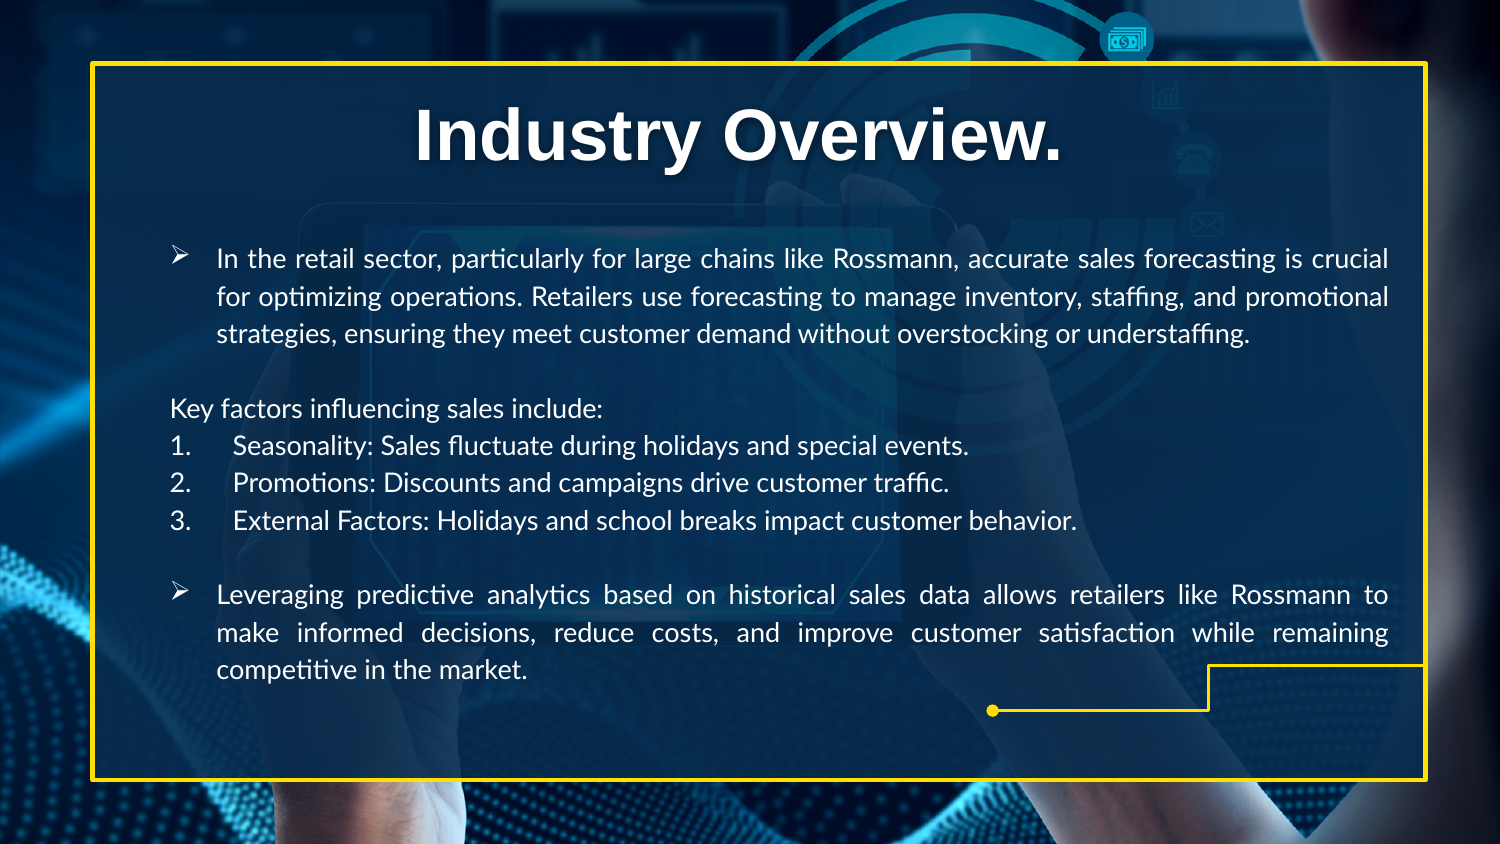

# Industry Overview.

In the retail sector, particularly for large chains like Rossmann, accurate sales forecasting is crucial for optimizing operations. Retailers use forecasting to manage inventory, staffing, and promotional strategies, ensuring they meet customer demand without overstocking or understaffing.

Key factors influencing sales include:
 Seasonality: Sales fluctuate during holidays and special events.
 Promotions: Discounts and campaigns drive customer traffic.
 External Factors: Holidays and school breaks impact customer behavior.

Leveraging predictive analytics based on historical sales data allows retailers like Rossmann to make informed decisions, reduce costs, and improve customer satisfaction while remaining competitive in the market.